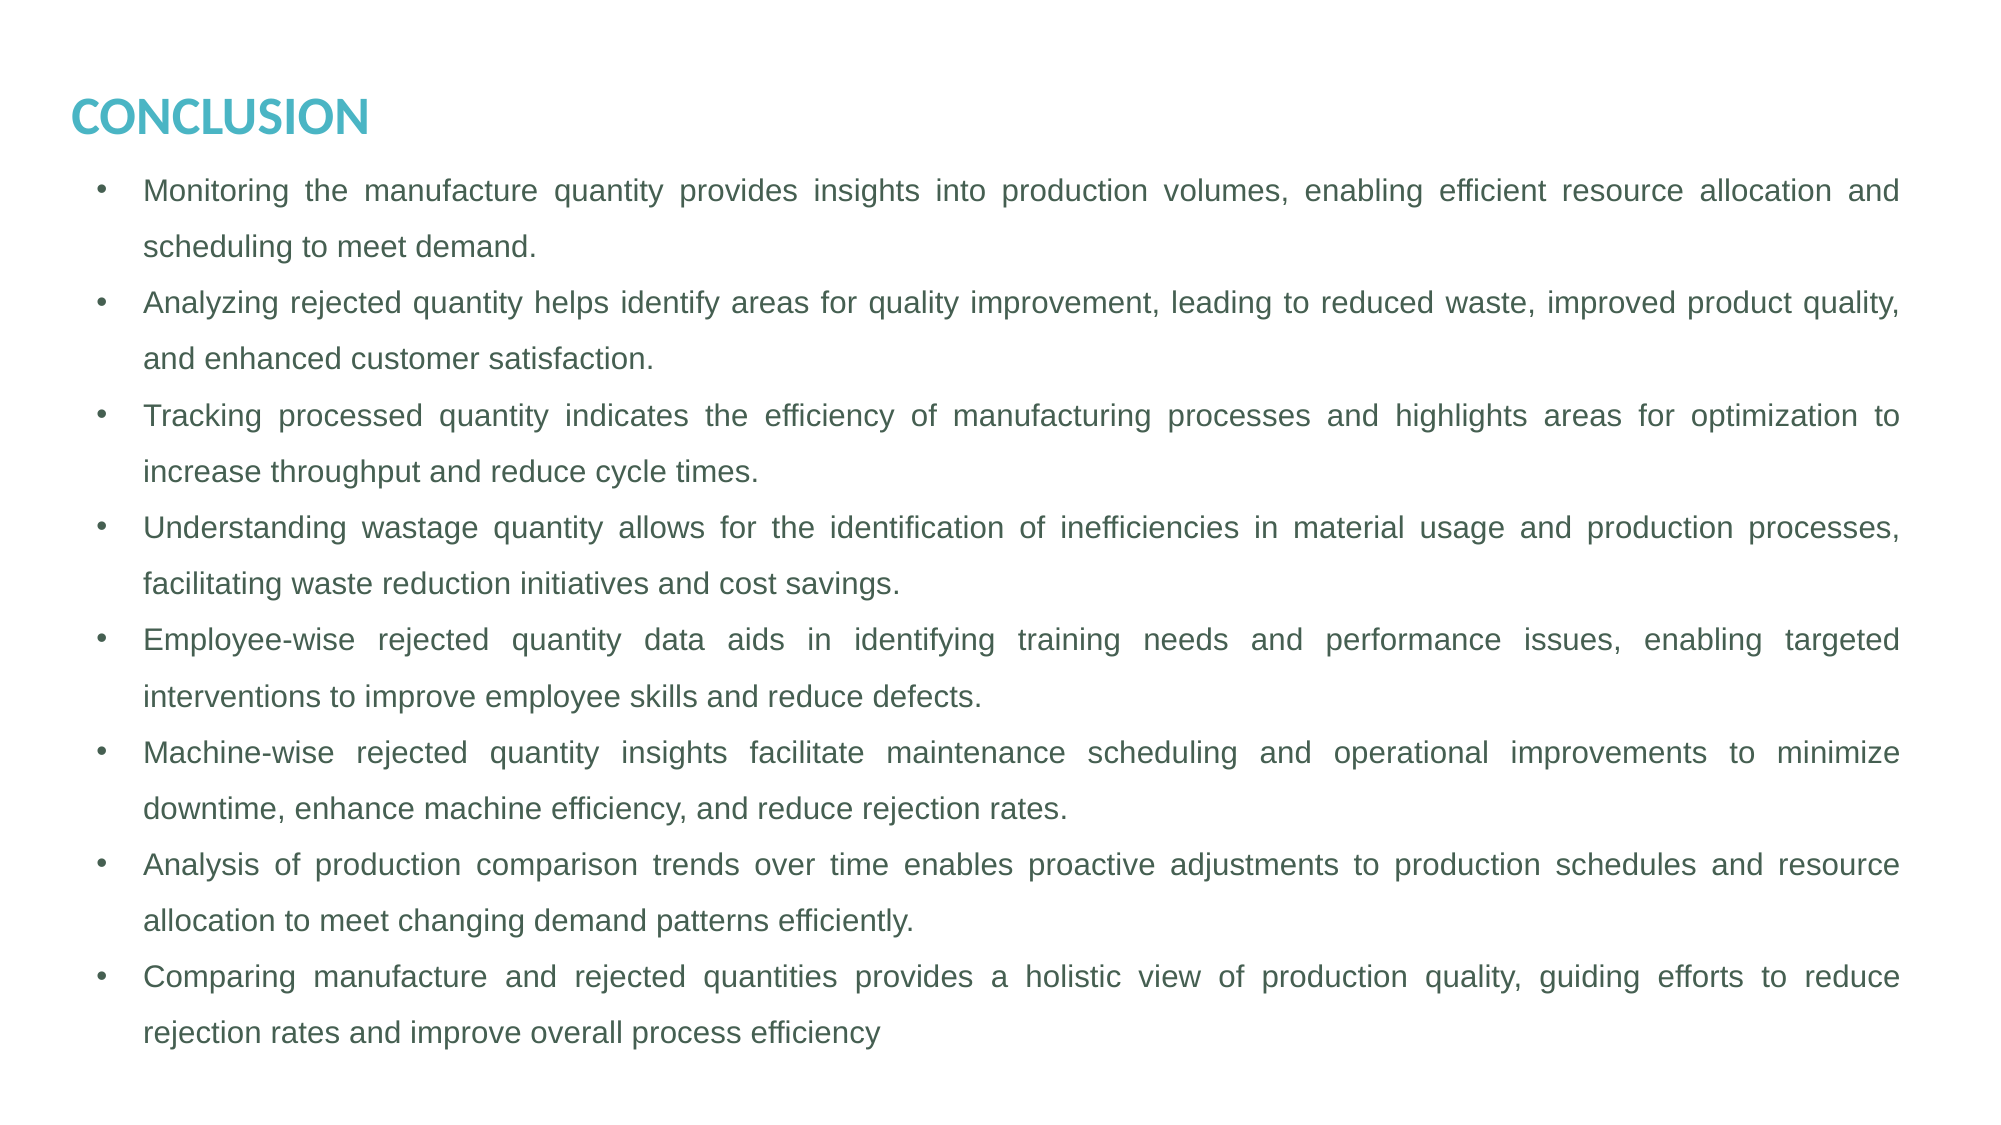

CONCLUSION
Monitoring the manufacture quantity provides insights into production volumes, enabling efficient resource allocation and scheduling to meet demand.
Analyzing rejected quantity helps identify areas for quality improvement, leading to reduced waste, improved product quality, and enhanced customer satisfaction.
Tracking processed quantity indicates the efficiency of manufacturing processes and highlights areas for optimization to increase throughput and reduce cycle times.
Understanding wastage quantity allows for the identification of inefficiencies in material usage and production processes, facilitating waste reduction initiatives and cost savings.
Employee-wise rejected quantity data aids in identifying training needs and performance issues, enabling targeted interventions to improve employee skills and reduce defects.
Machine-wise rejected quantity insights facilitate maintenance scheduling and operational improvements to minimize downtime, enhance machine efficiency, and reduce rejection rates.
Analysis of production comparison trends over time enables proactive adjustments to production schedules and resource allocation to meet changing demand patterns efficiently.
Comparing manufacture and rejected quantities provides a holistic view of production quality, guiding efforts to reduce rejection rates and improve overall process efficiency